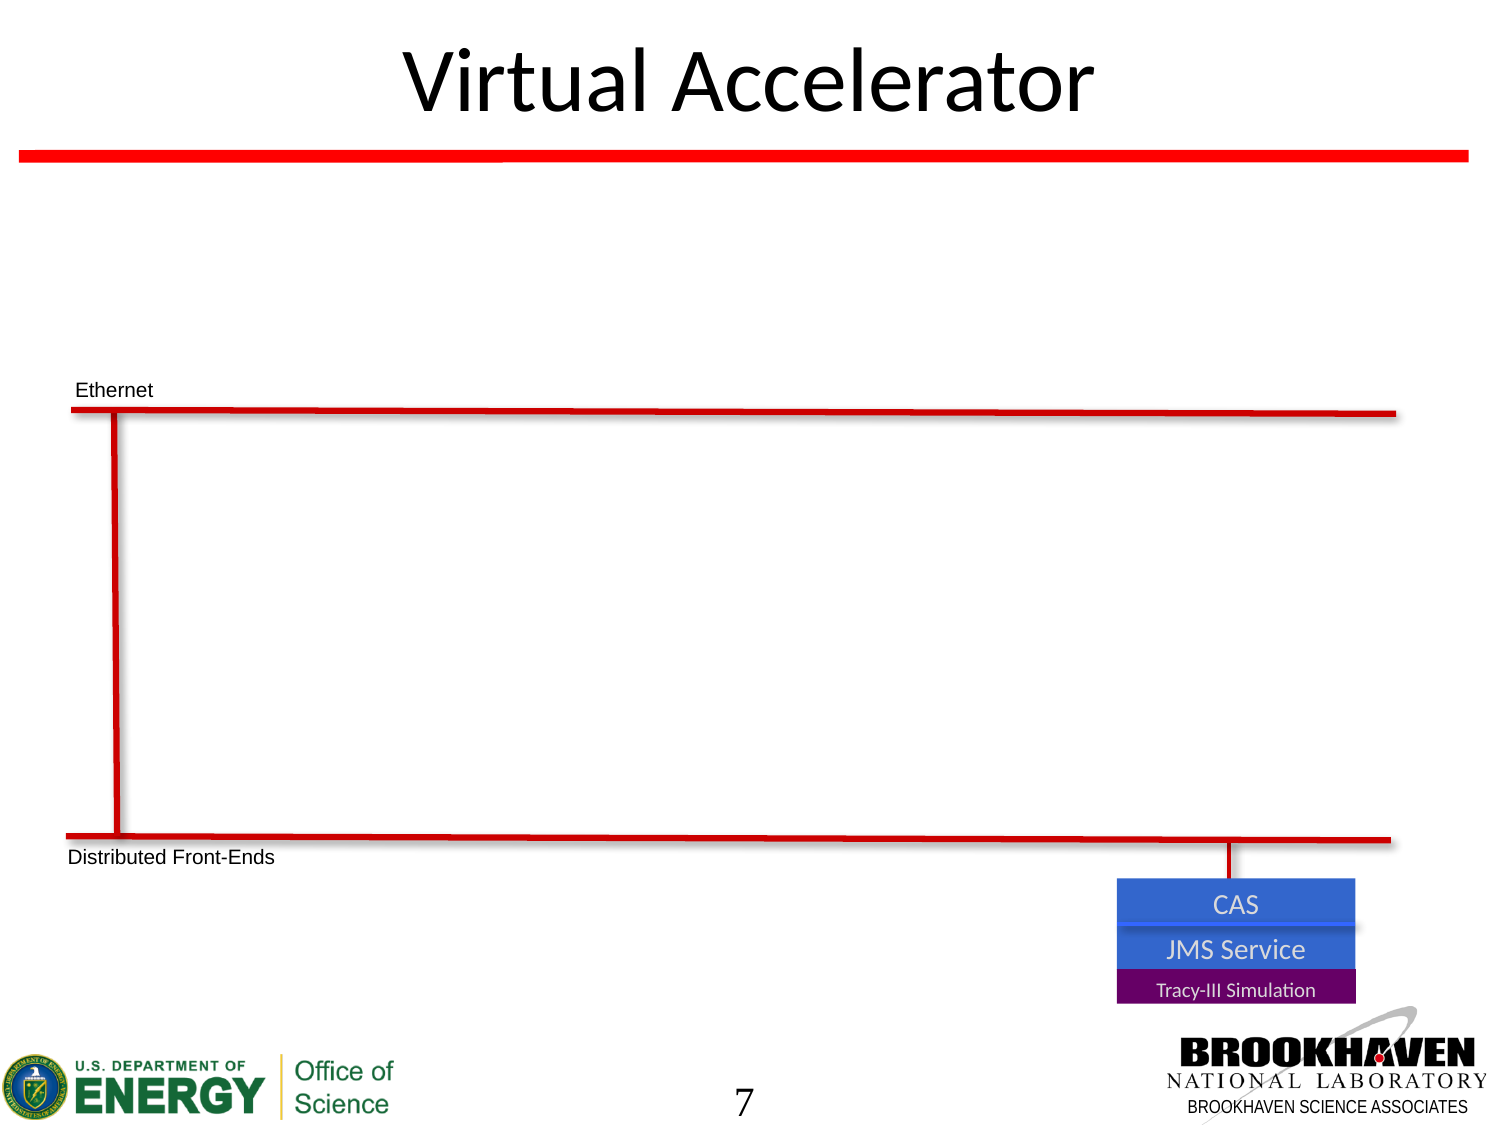

# Virtual Accelerator

Ethernet
Distributed Front-Ends
CAS
JMS Service
Tracy-III Simulation